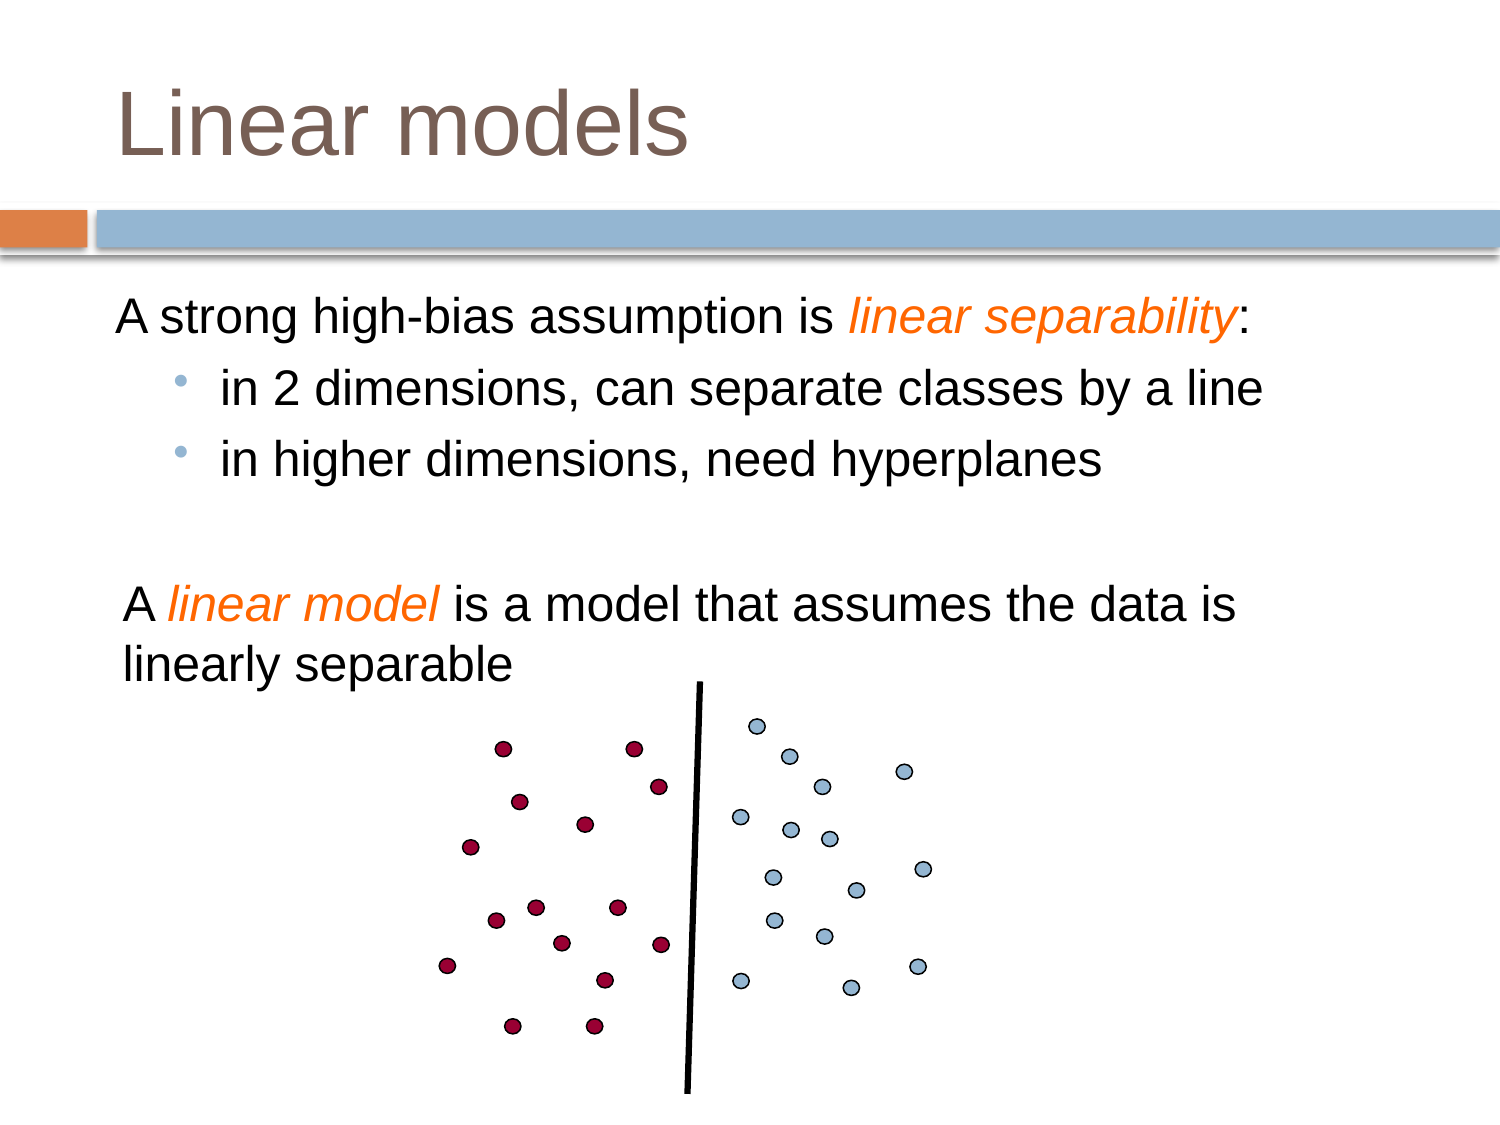

# Linear models
A strong high-bias assumption is linear separability:
in 2 dimensions, can separate classes by a line
in higher dimensions, need hyperplanes
A linear model is a model that assumes the data is linearly separable